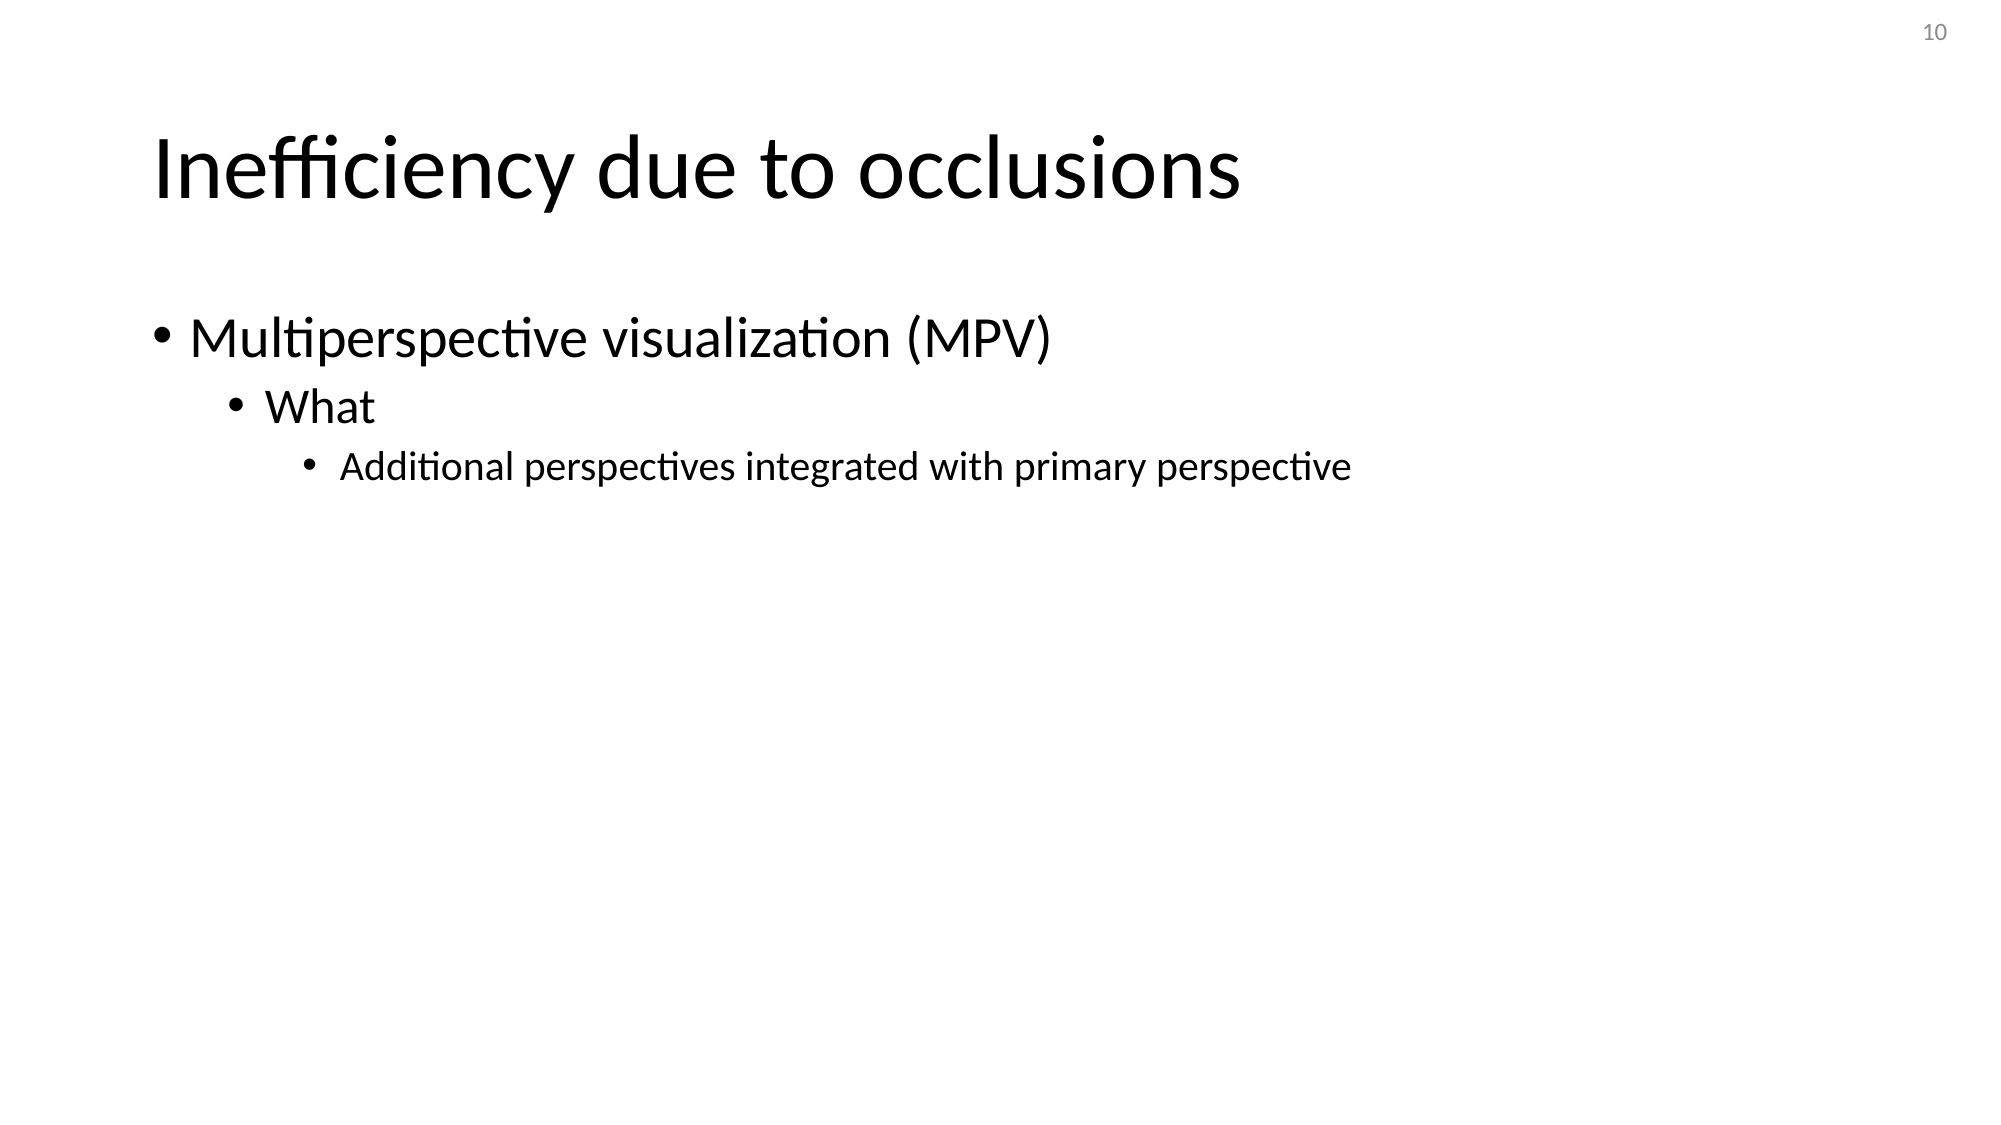

10
# Inefficiency due to occlusions
Multiperspective visualization (MPV)
What
Additional perspectives integrated with primary perspective